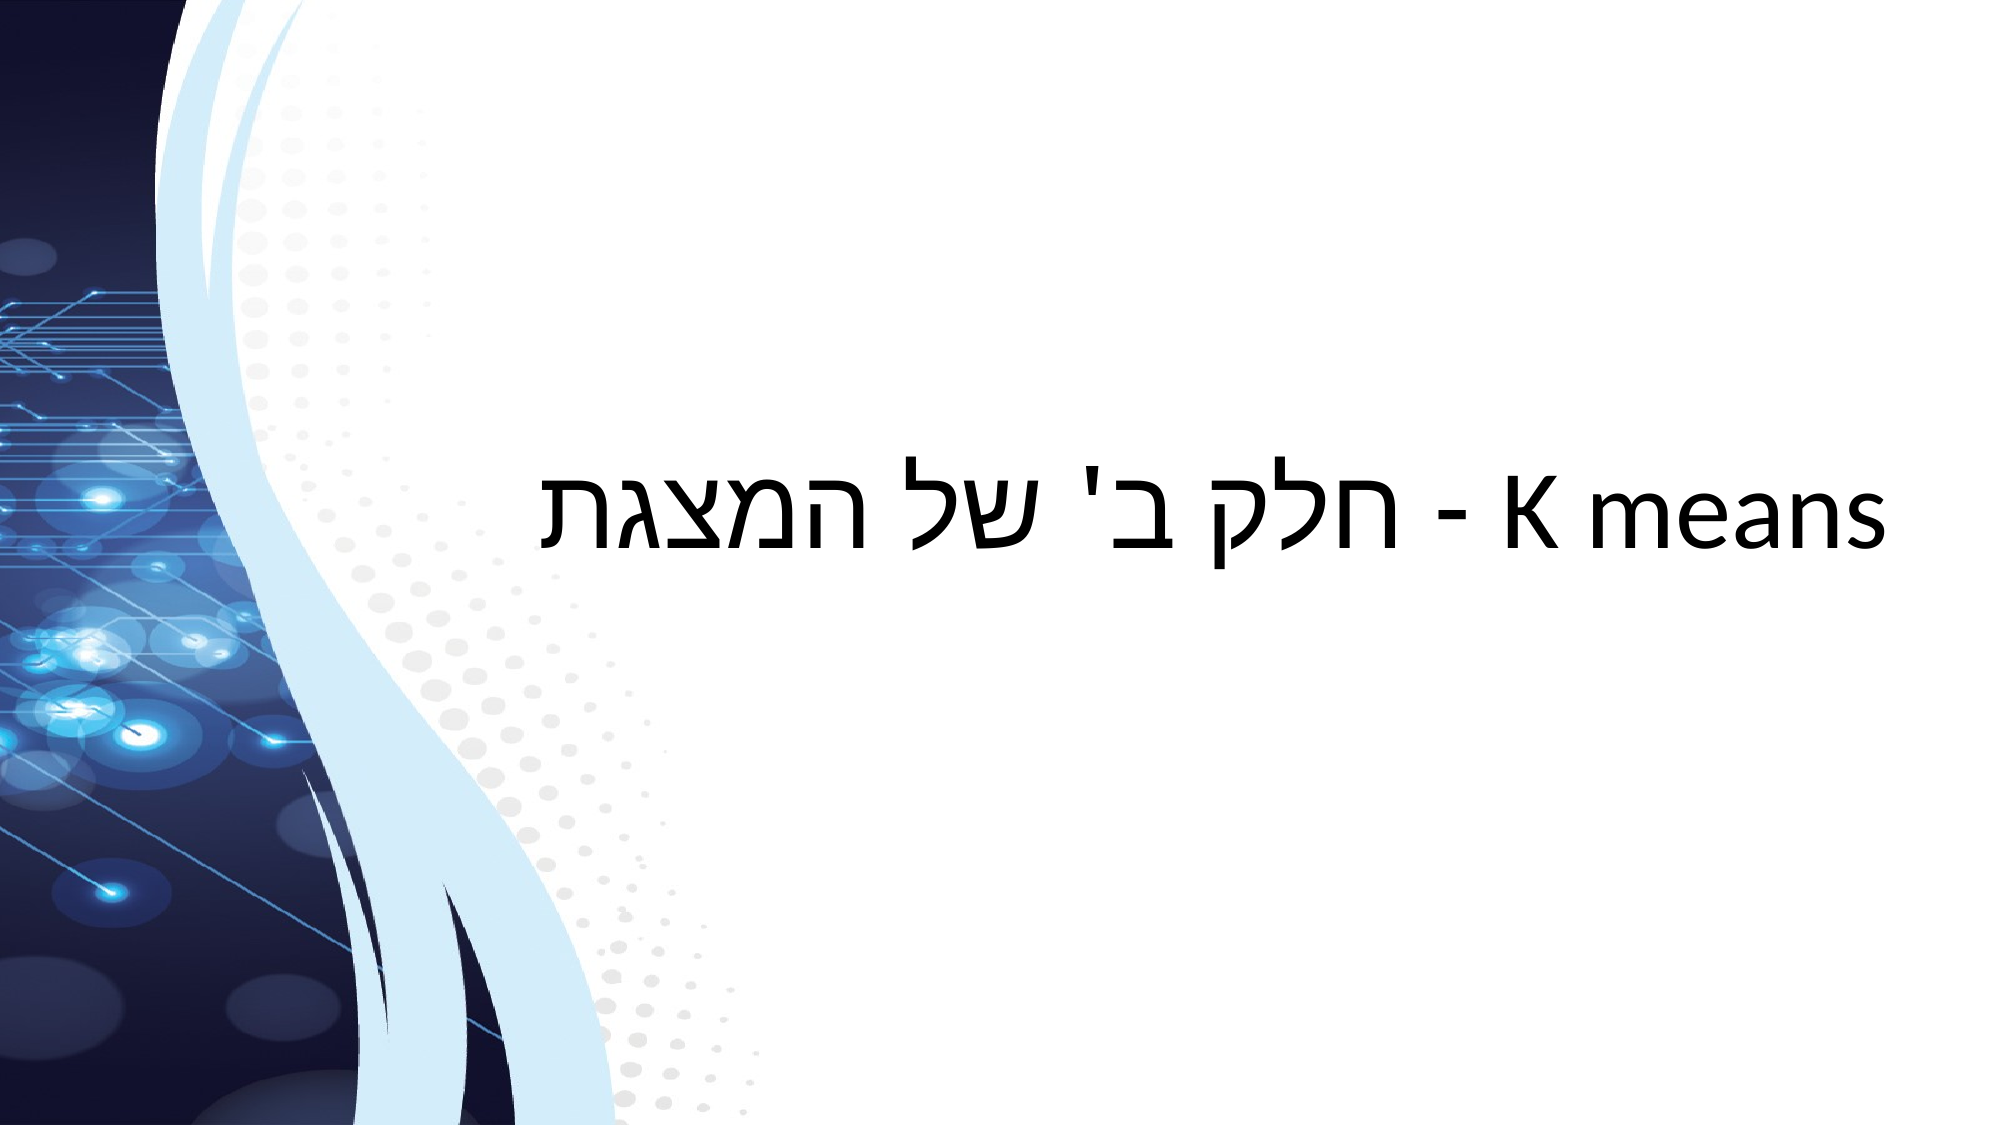

K means - חלק ב' של המצגת